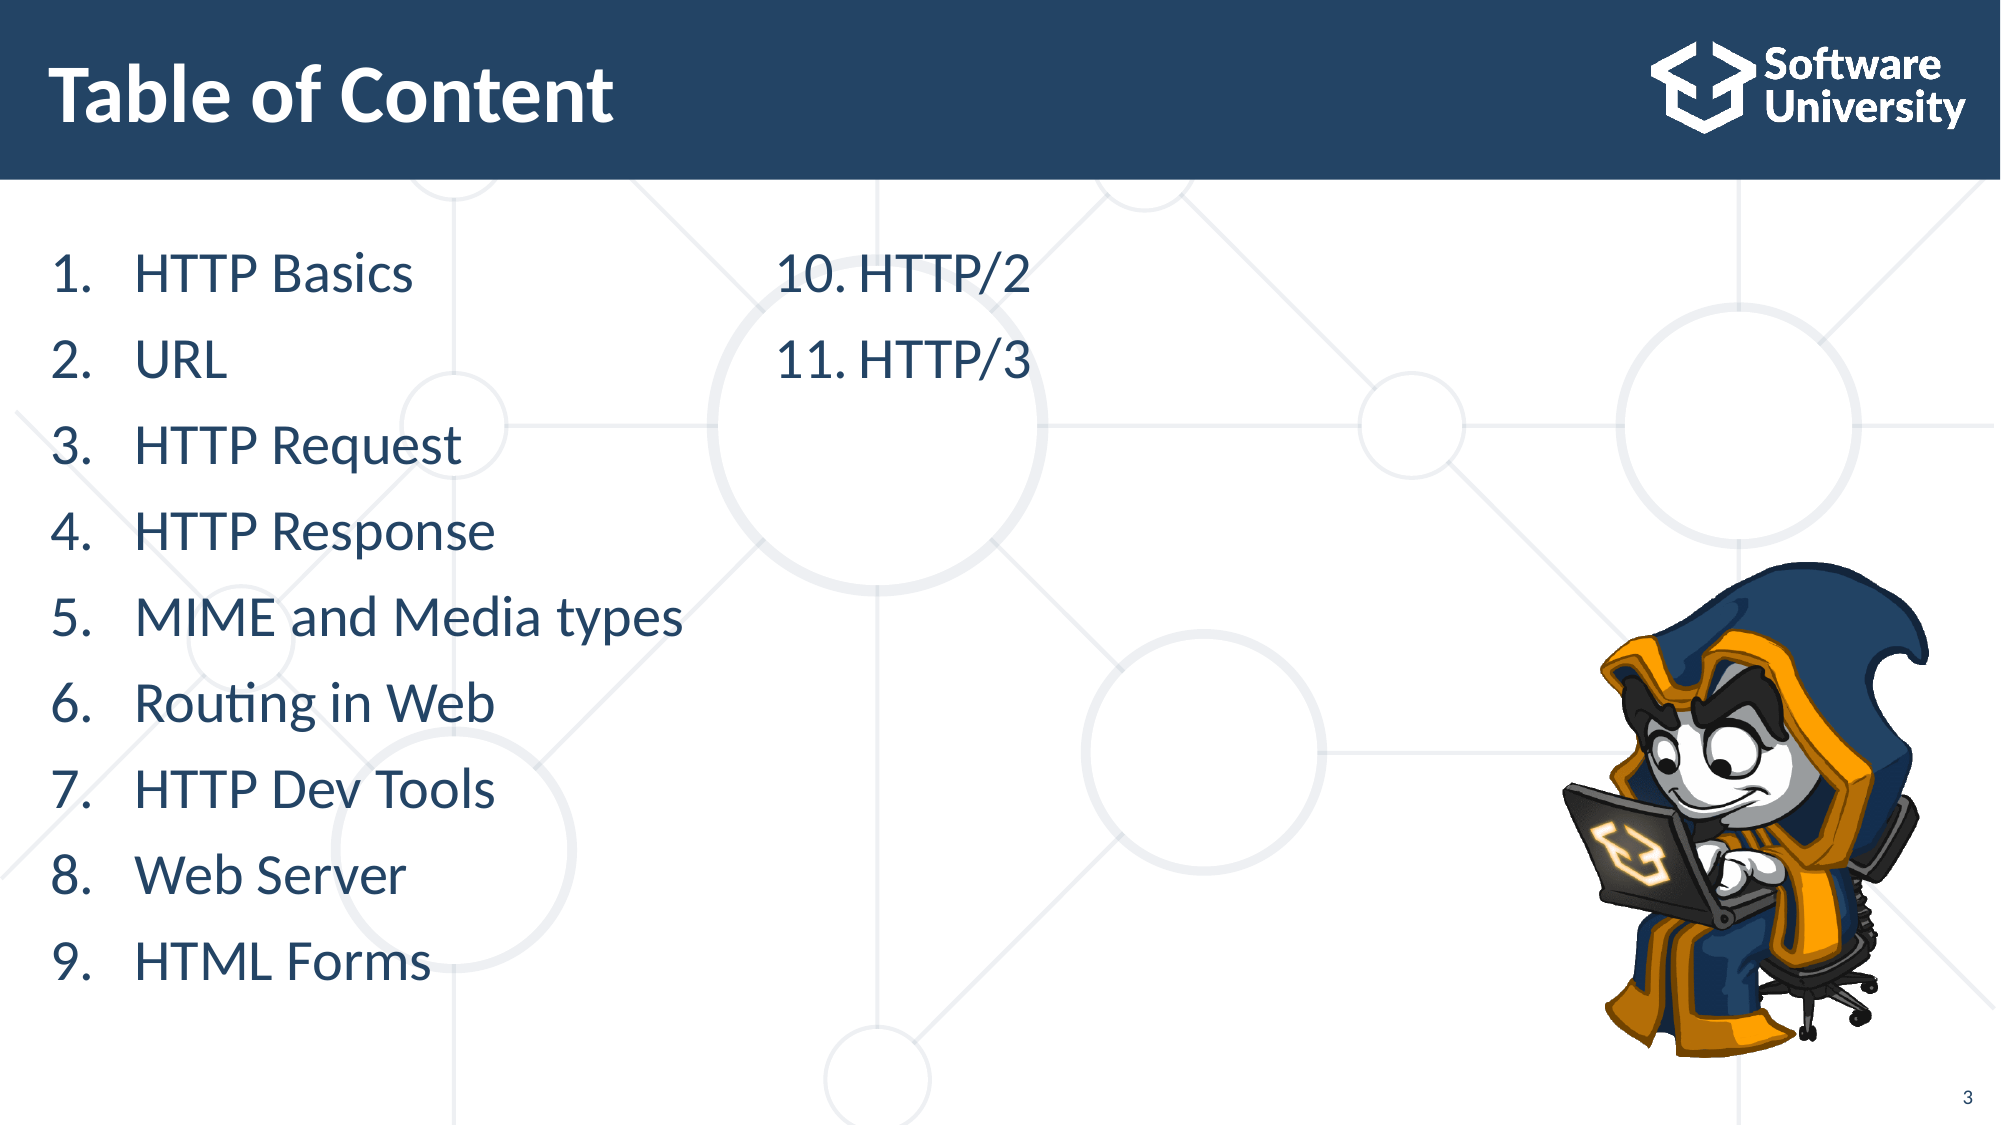

# Table of Content
HTTP Basics
URL
HTTP Request
HTTP Response
MIME and Media types
Routing in Web
HTTP Dev Tools
Web Server
HTML Forms
HTTP/2
HTTP/3
3